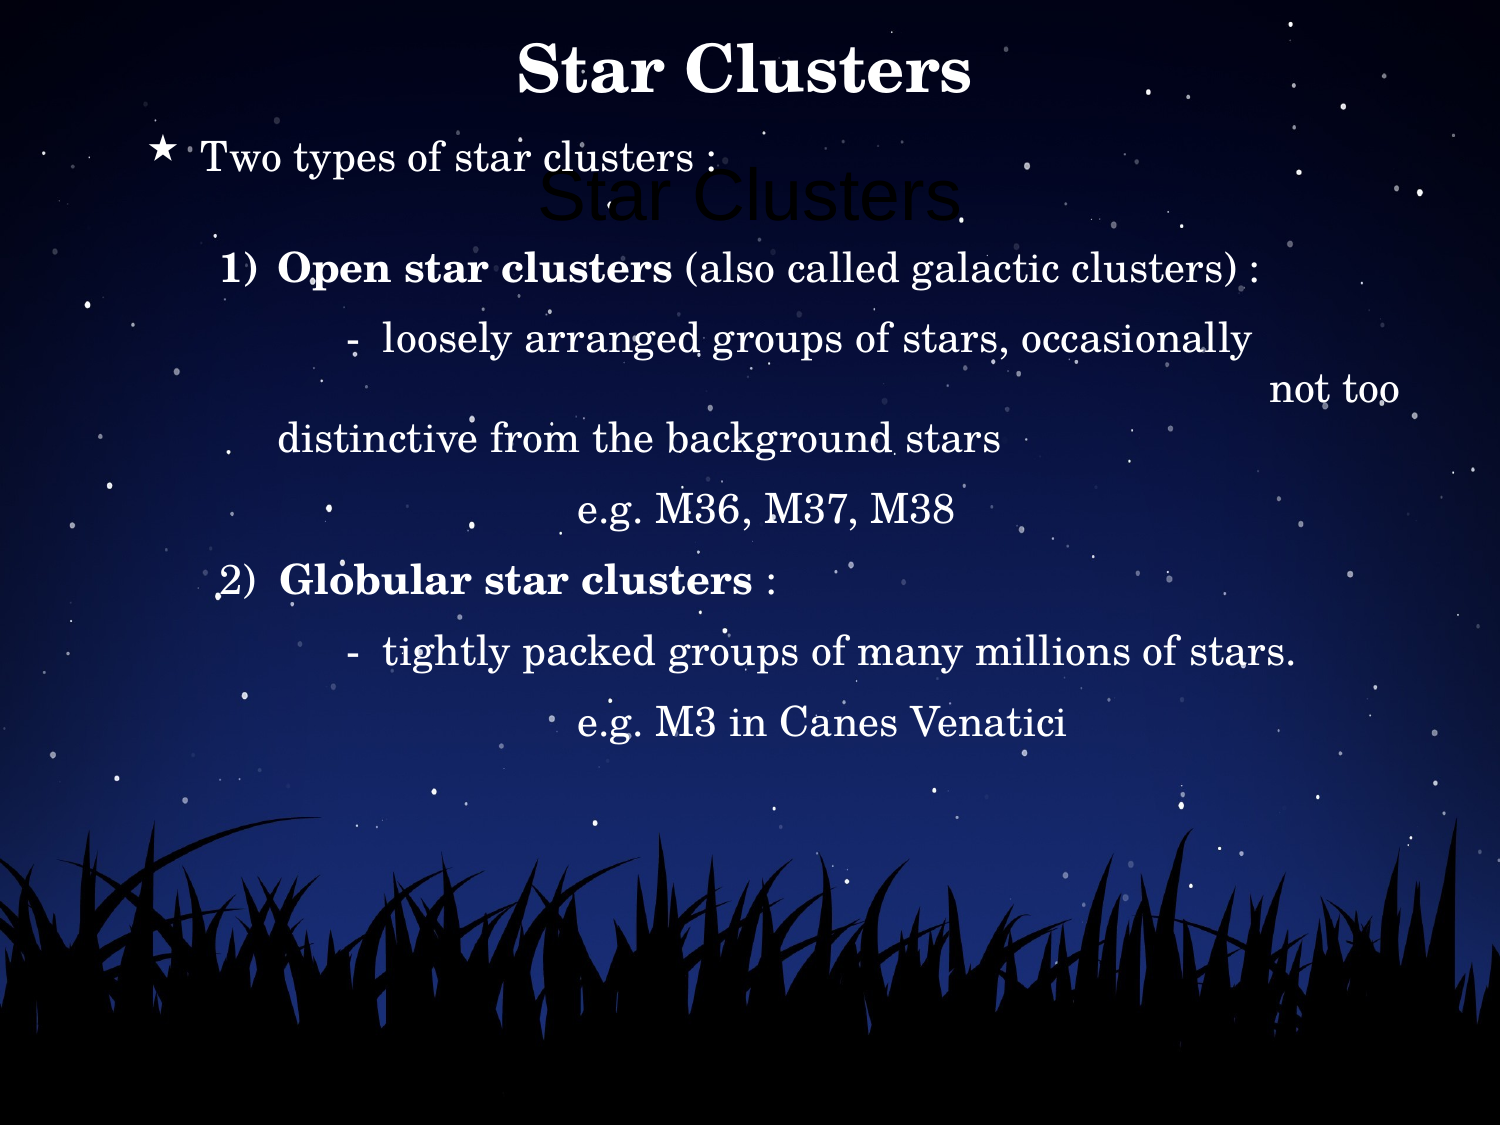

Star Clusters
Two types of star clusters :

Open star clusters (also called galactic clusters) :
           -  loosely arranged groups of stars, occasionally                                                                                           	        not too distinctive from the background stars
			e.g. M36, M37, M38
2)  Globular star clusters :
           -  tightly packed groups of many millions of stars.
			e.g. M3 in Canes Venatici
# Star Clusters